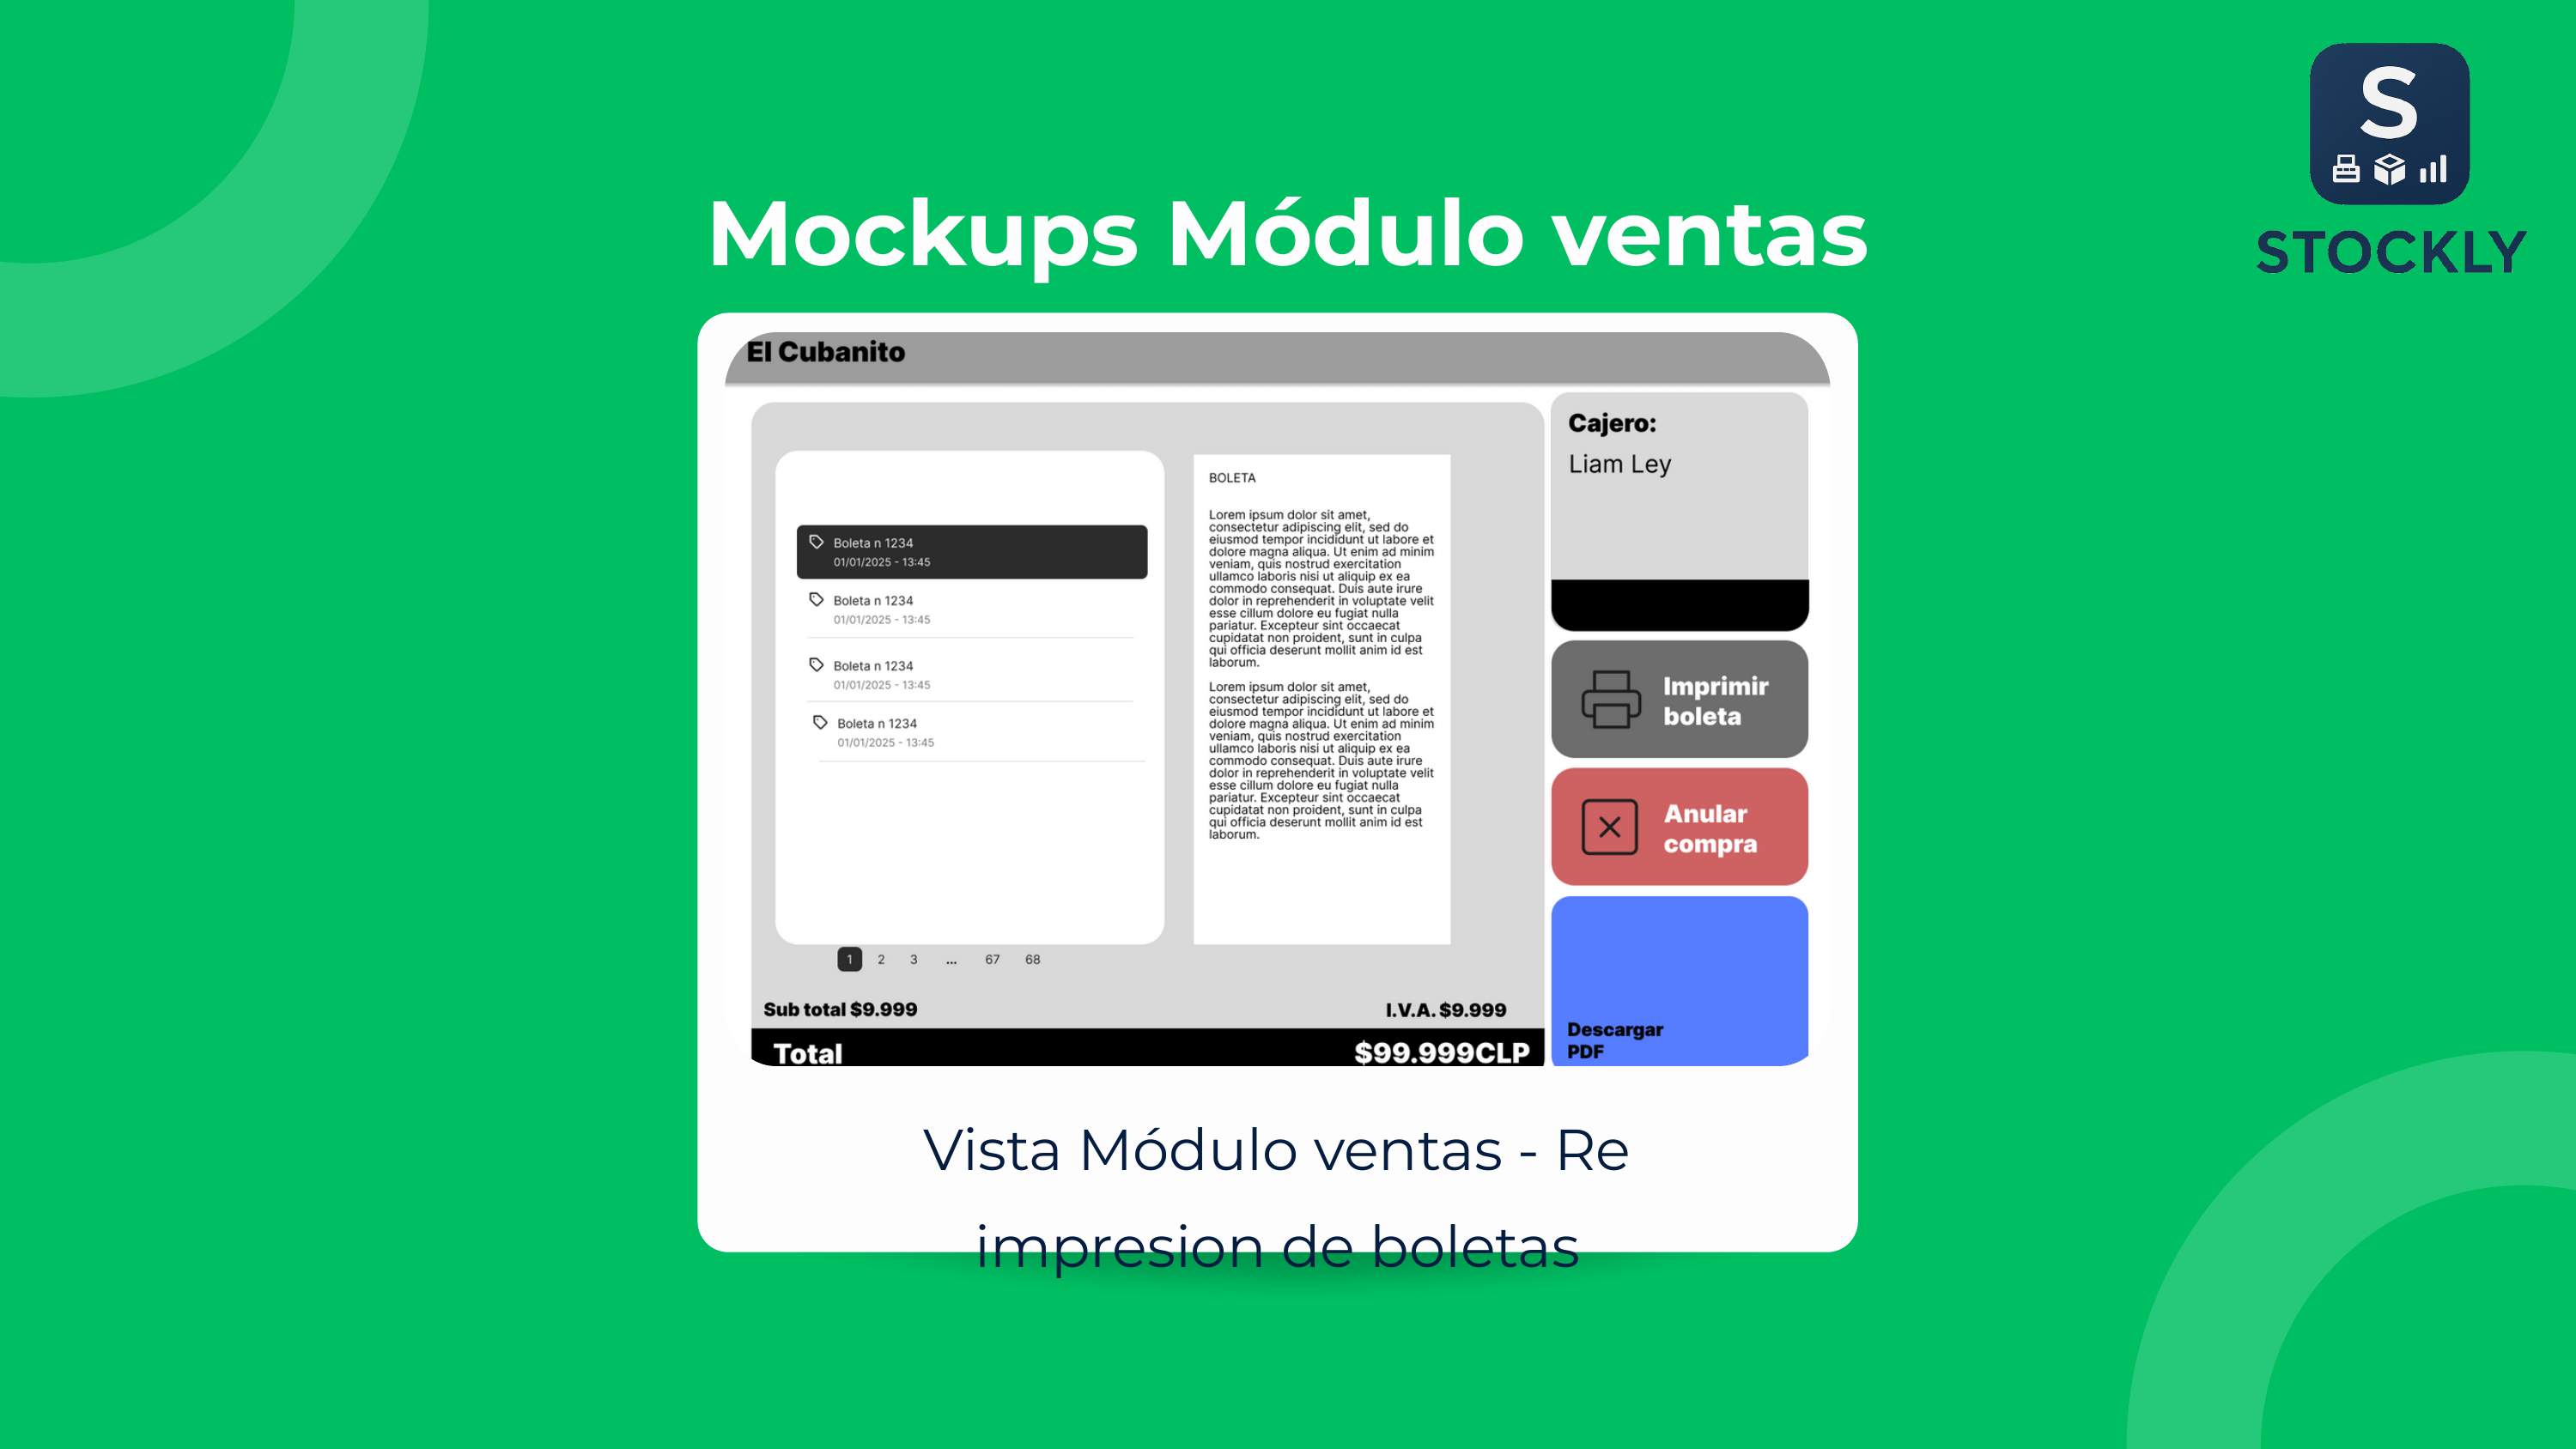

Mockups Módulo ventas

Vista Módulo ventas - Re impresion de boletas